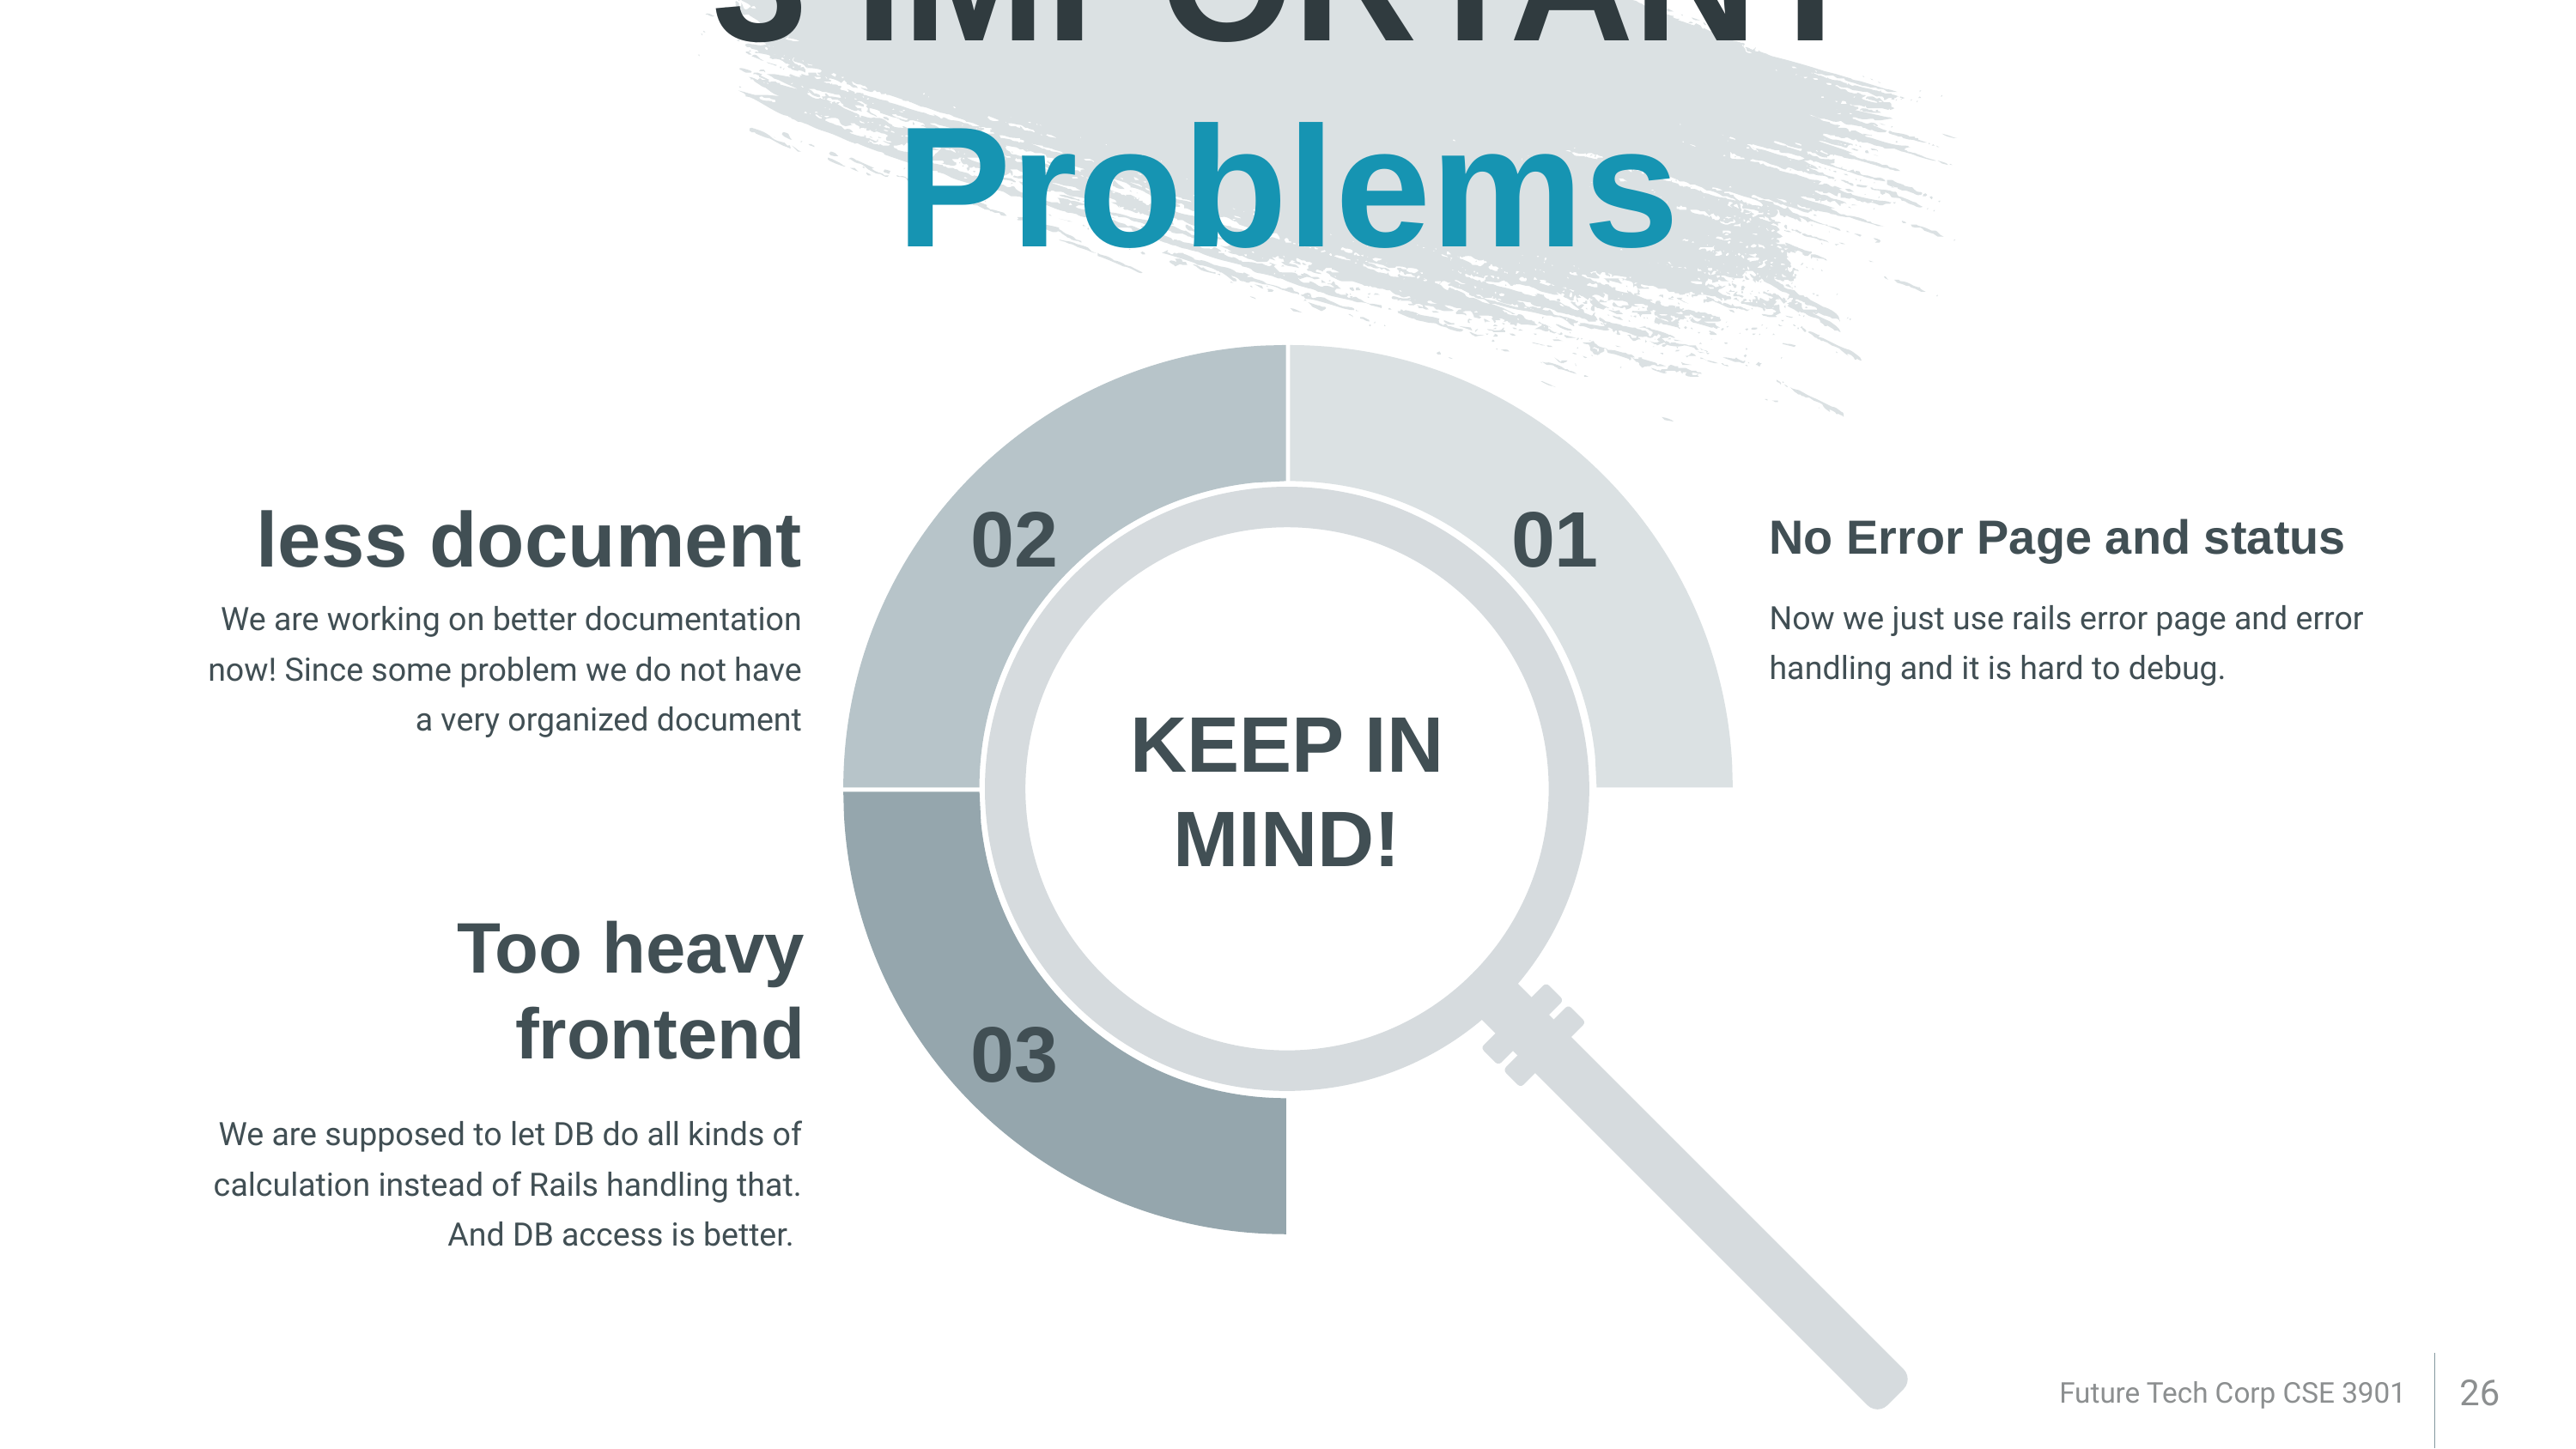

# 3 IMPORTANT Problems
02
01
No Error Page and status
less document
Now we just use rails error page and error handling and it is hard to debug.
We are working on better documentation now! Since some problem we do not have a very organized document
KEEP IN MIND!
Too heavy frontend
03
We are supposed to let DB do all kinds of calculation instead of Rails handling that. And DB access is better.
26
Future Tech Corp CSE 3901